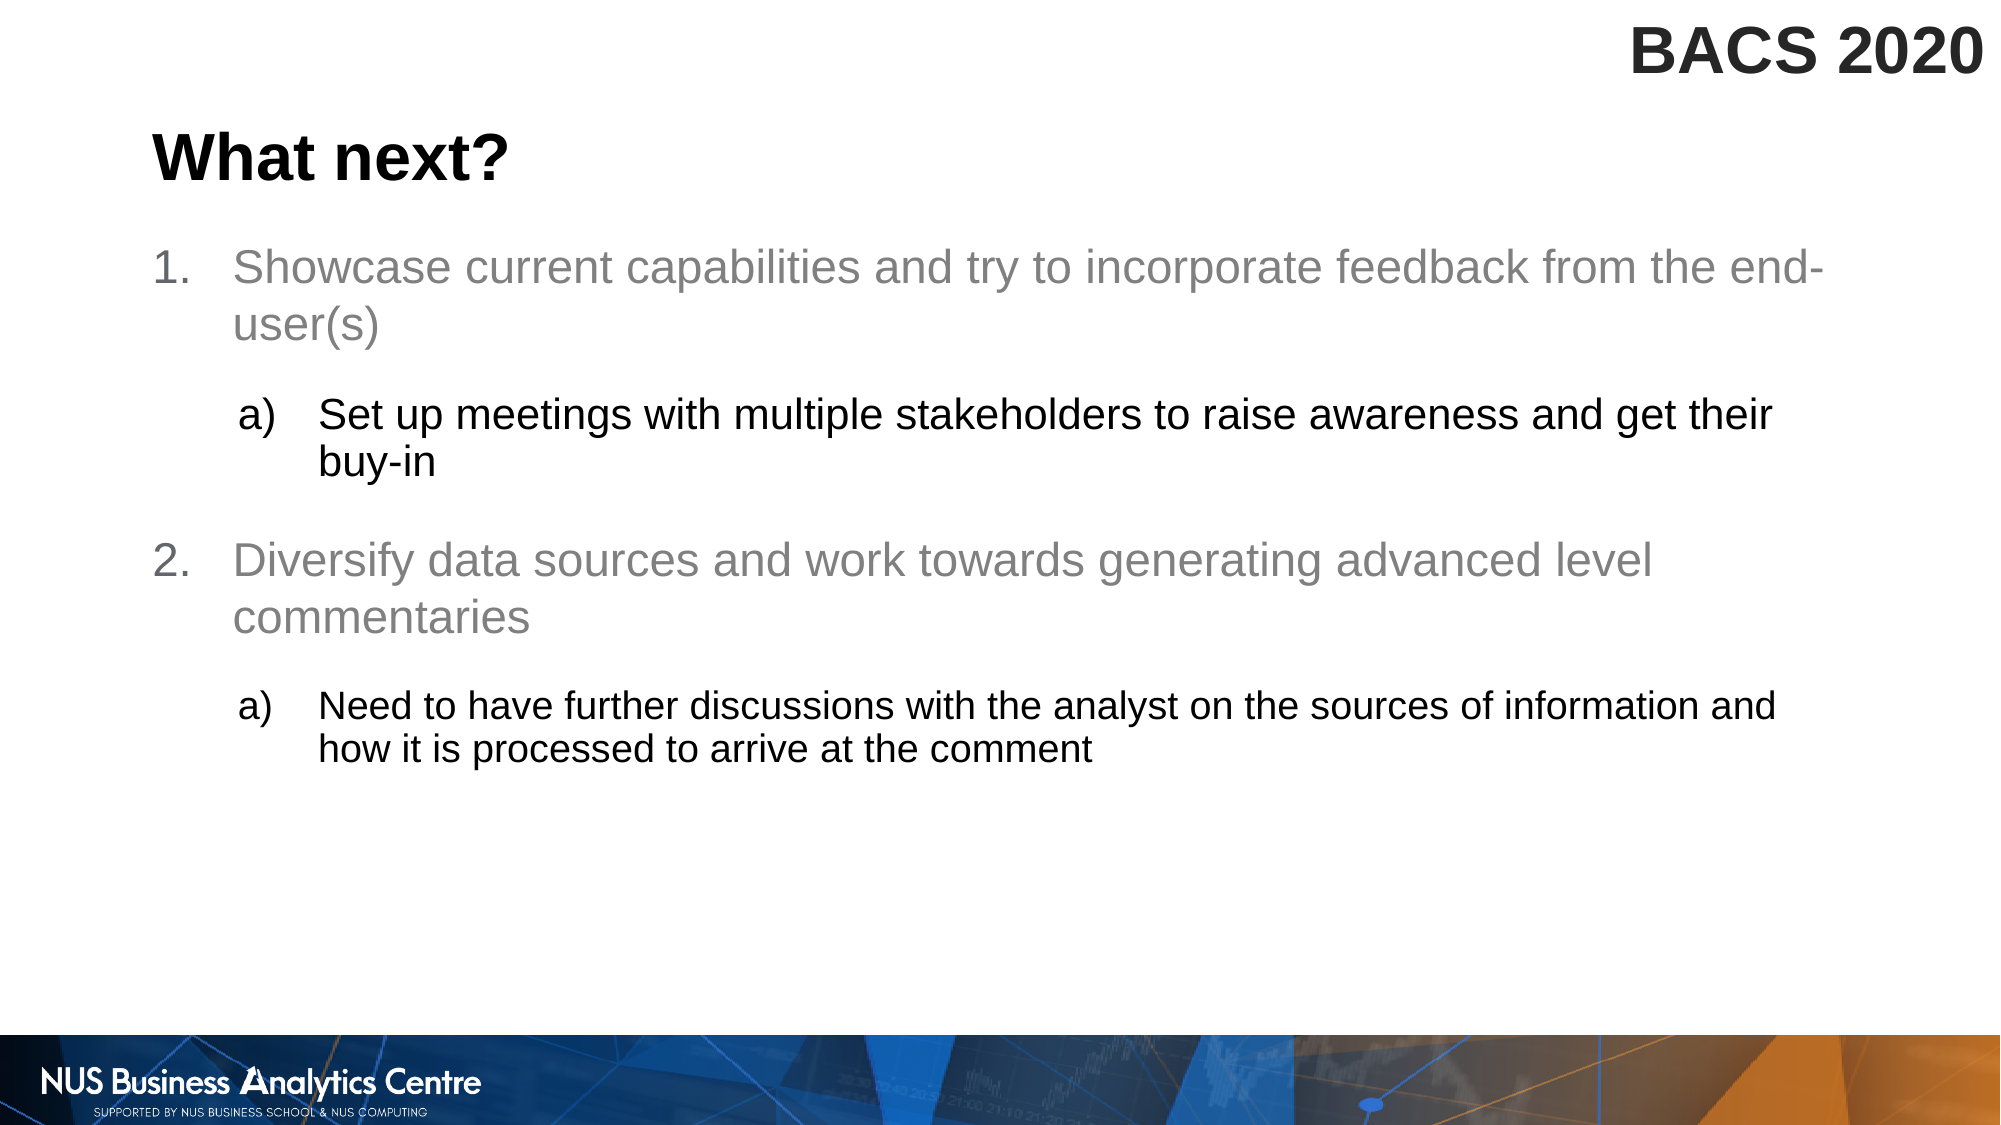

# What next?
Showcase current capabilities and try to incorporate feedback from the end-user(s)
Set up meetings with multiple stakeholders to raise awareness and get their buy-in
Diversify data sources and work towards generating advanced level commentaries
Need to have further discussions with the analyst on the sources of information and how it is processed to arrive at the comment